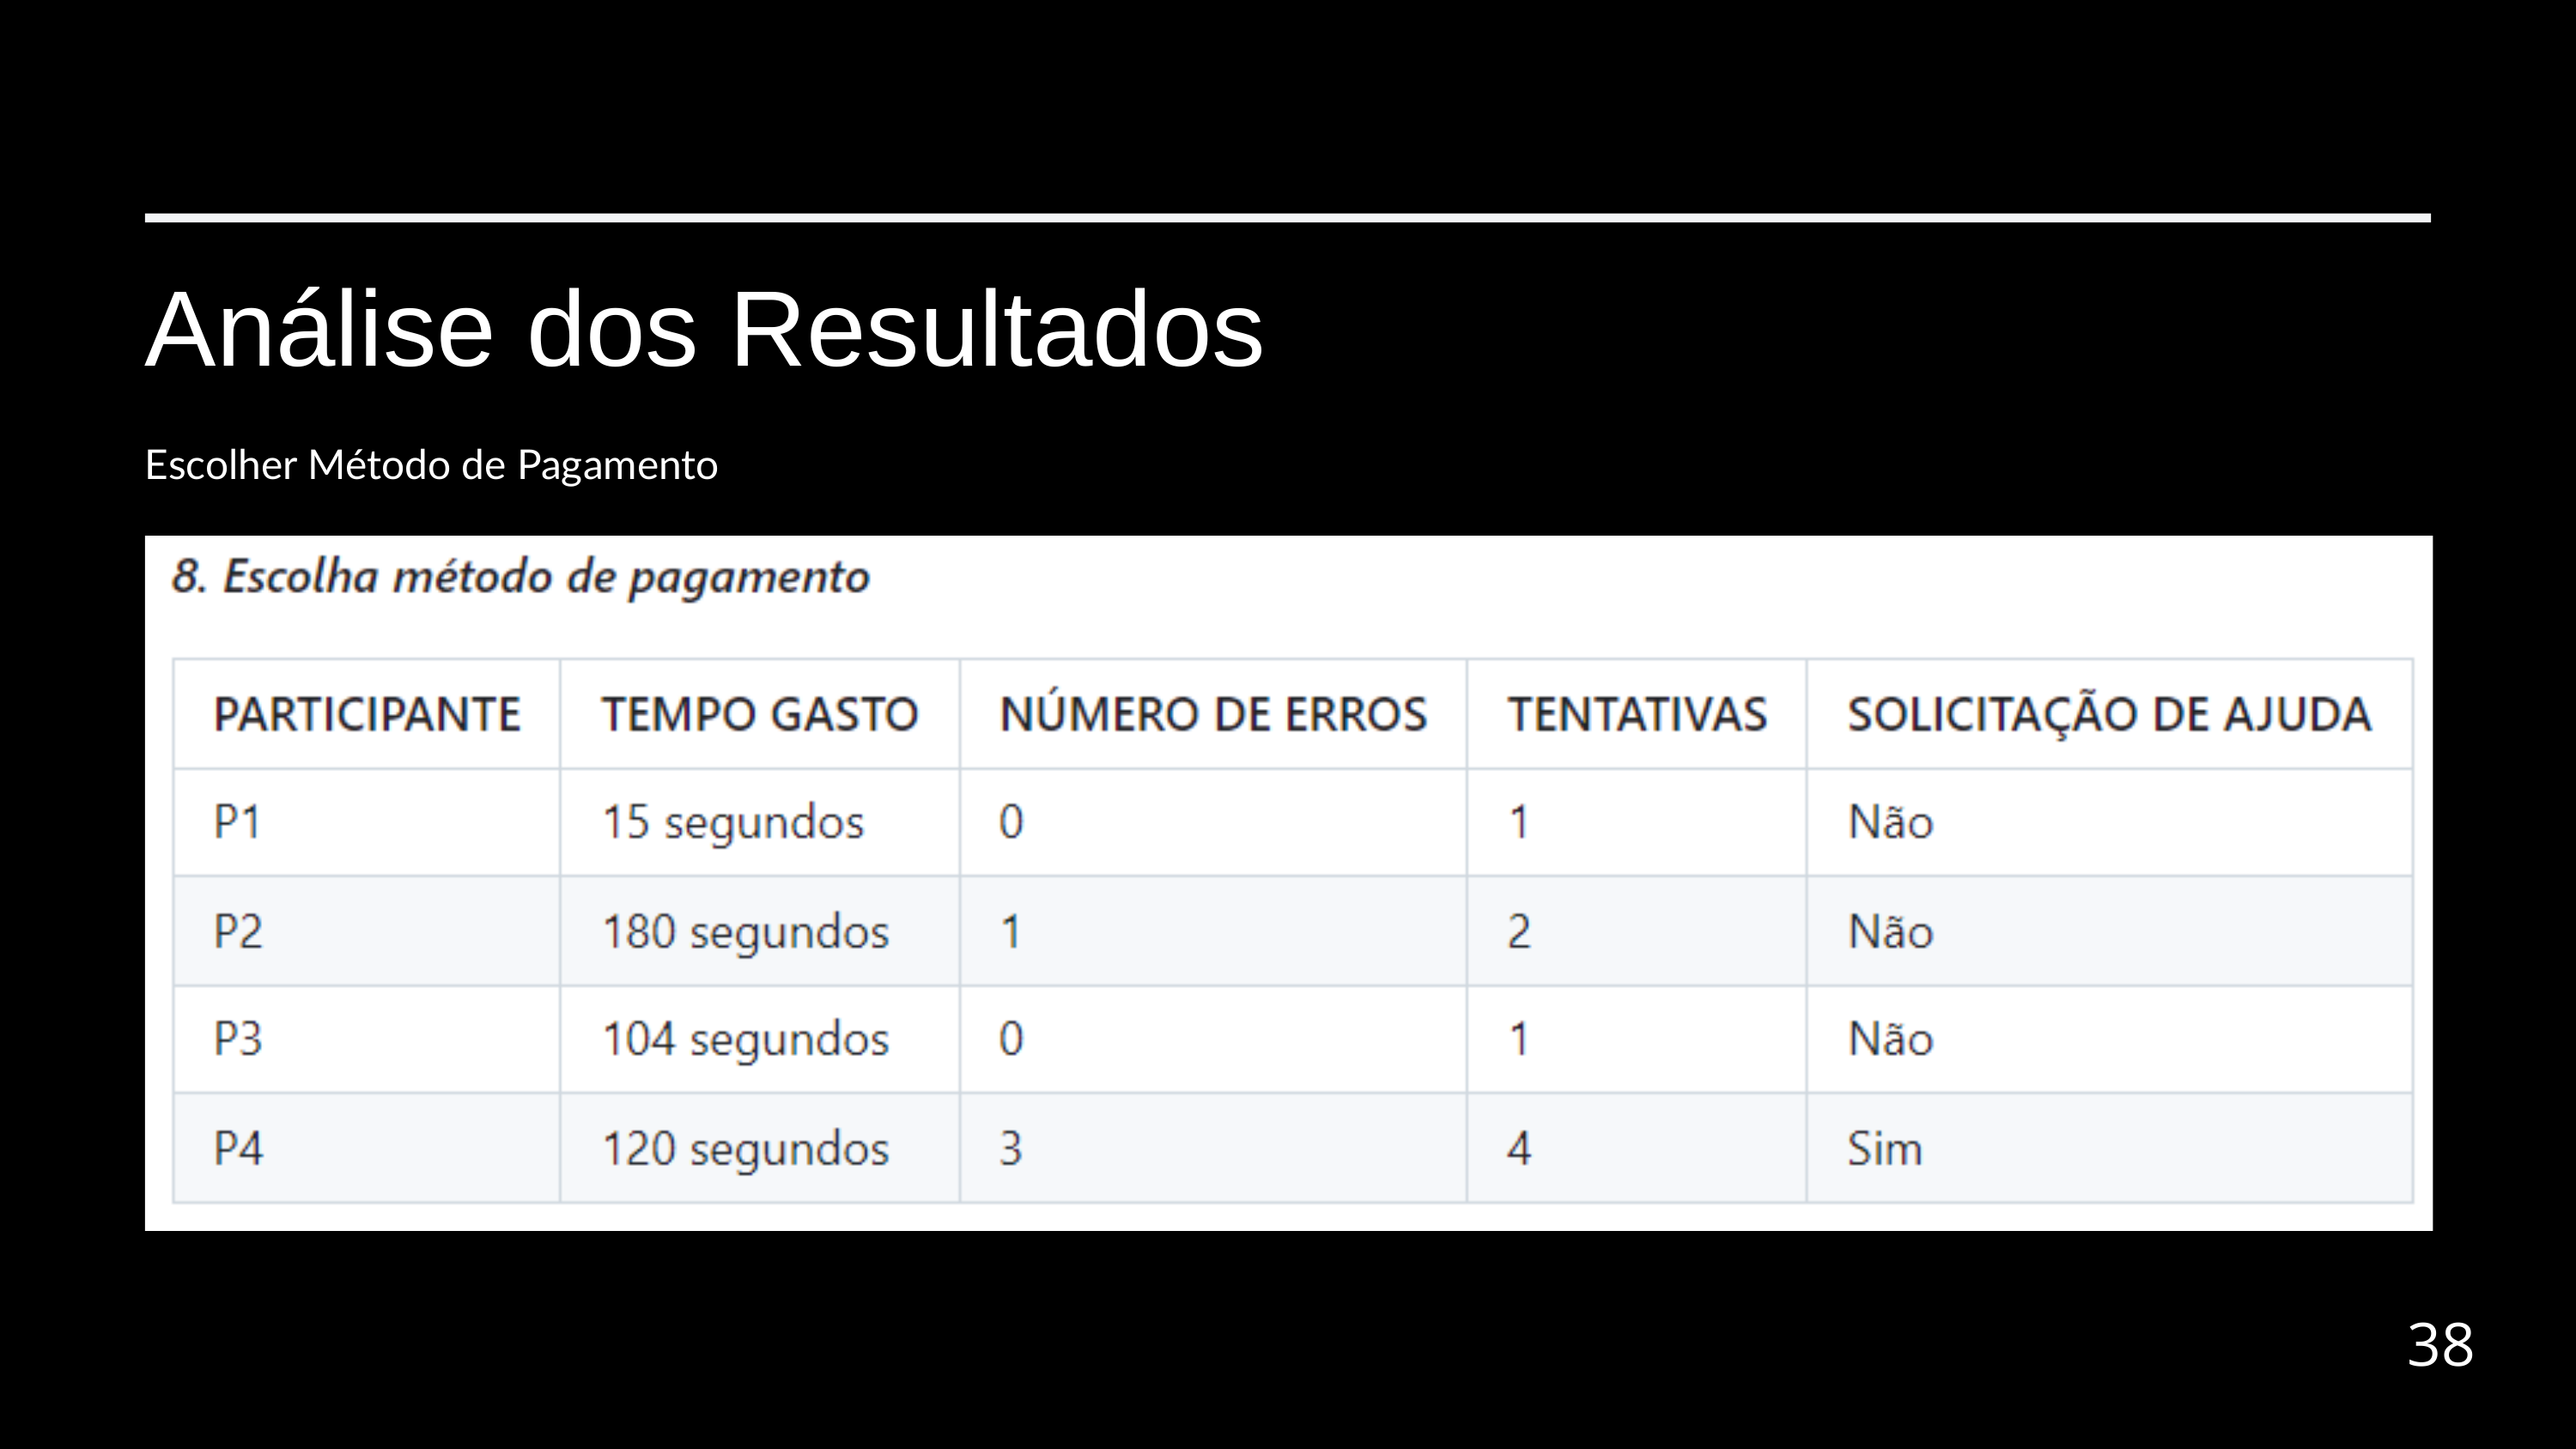

Análise dos Resultados
Escolher Método de Pagamento

38